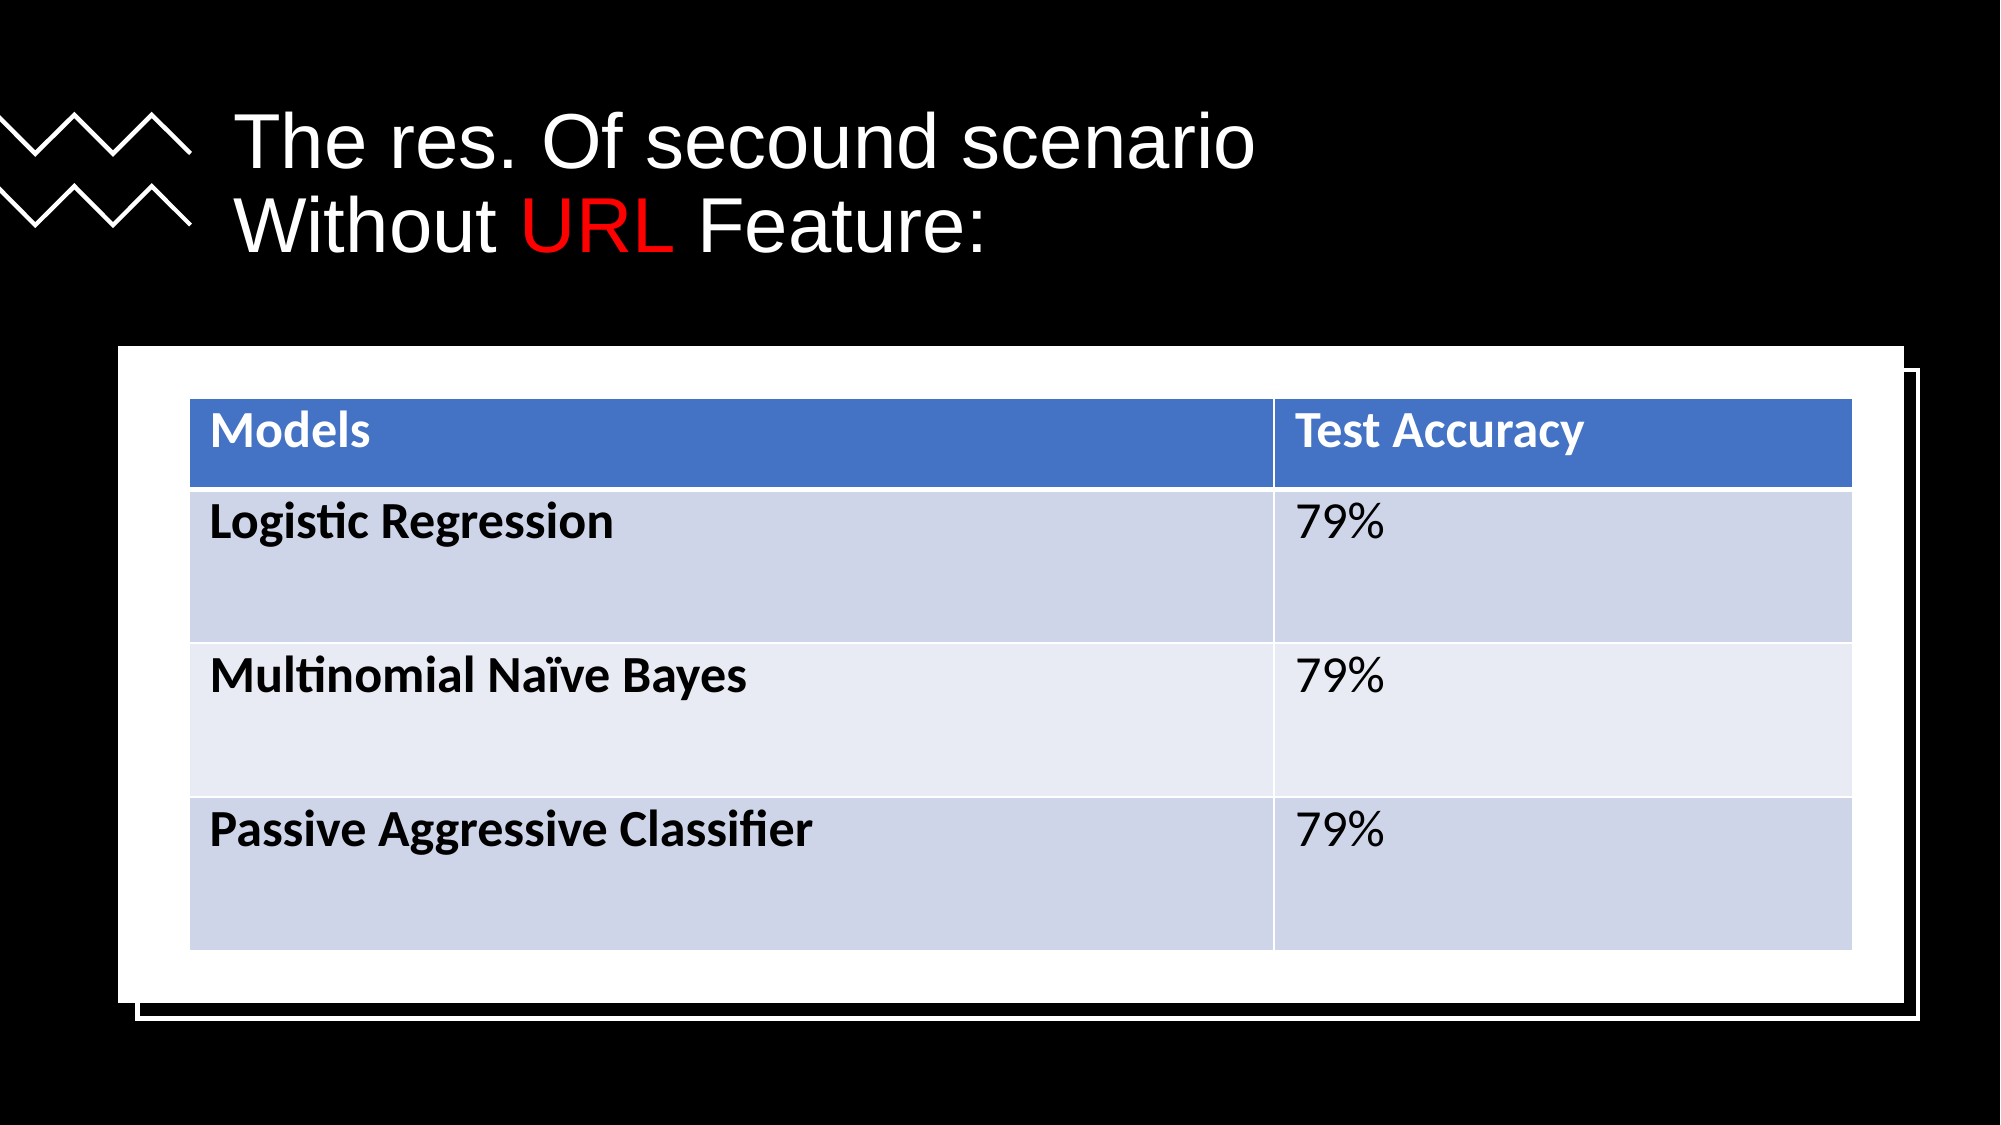

# The res. Of secound scenario Without URL Feature:

| Models | Test Accuracy |
| --- | --- |
| Logistic Regression | 79% |
| Multinomial Naïve Bayes | 79% |
| Passive Aggressive Classifier | 79% |